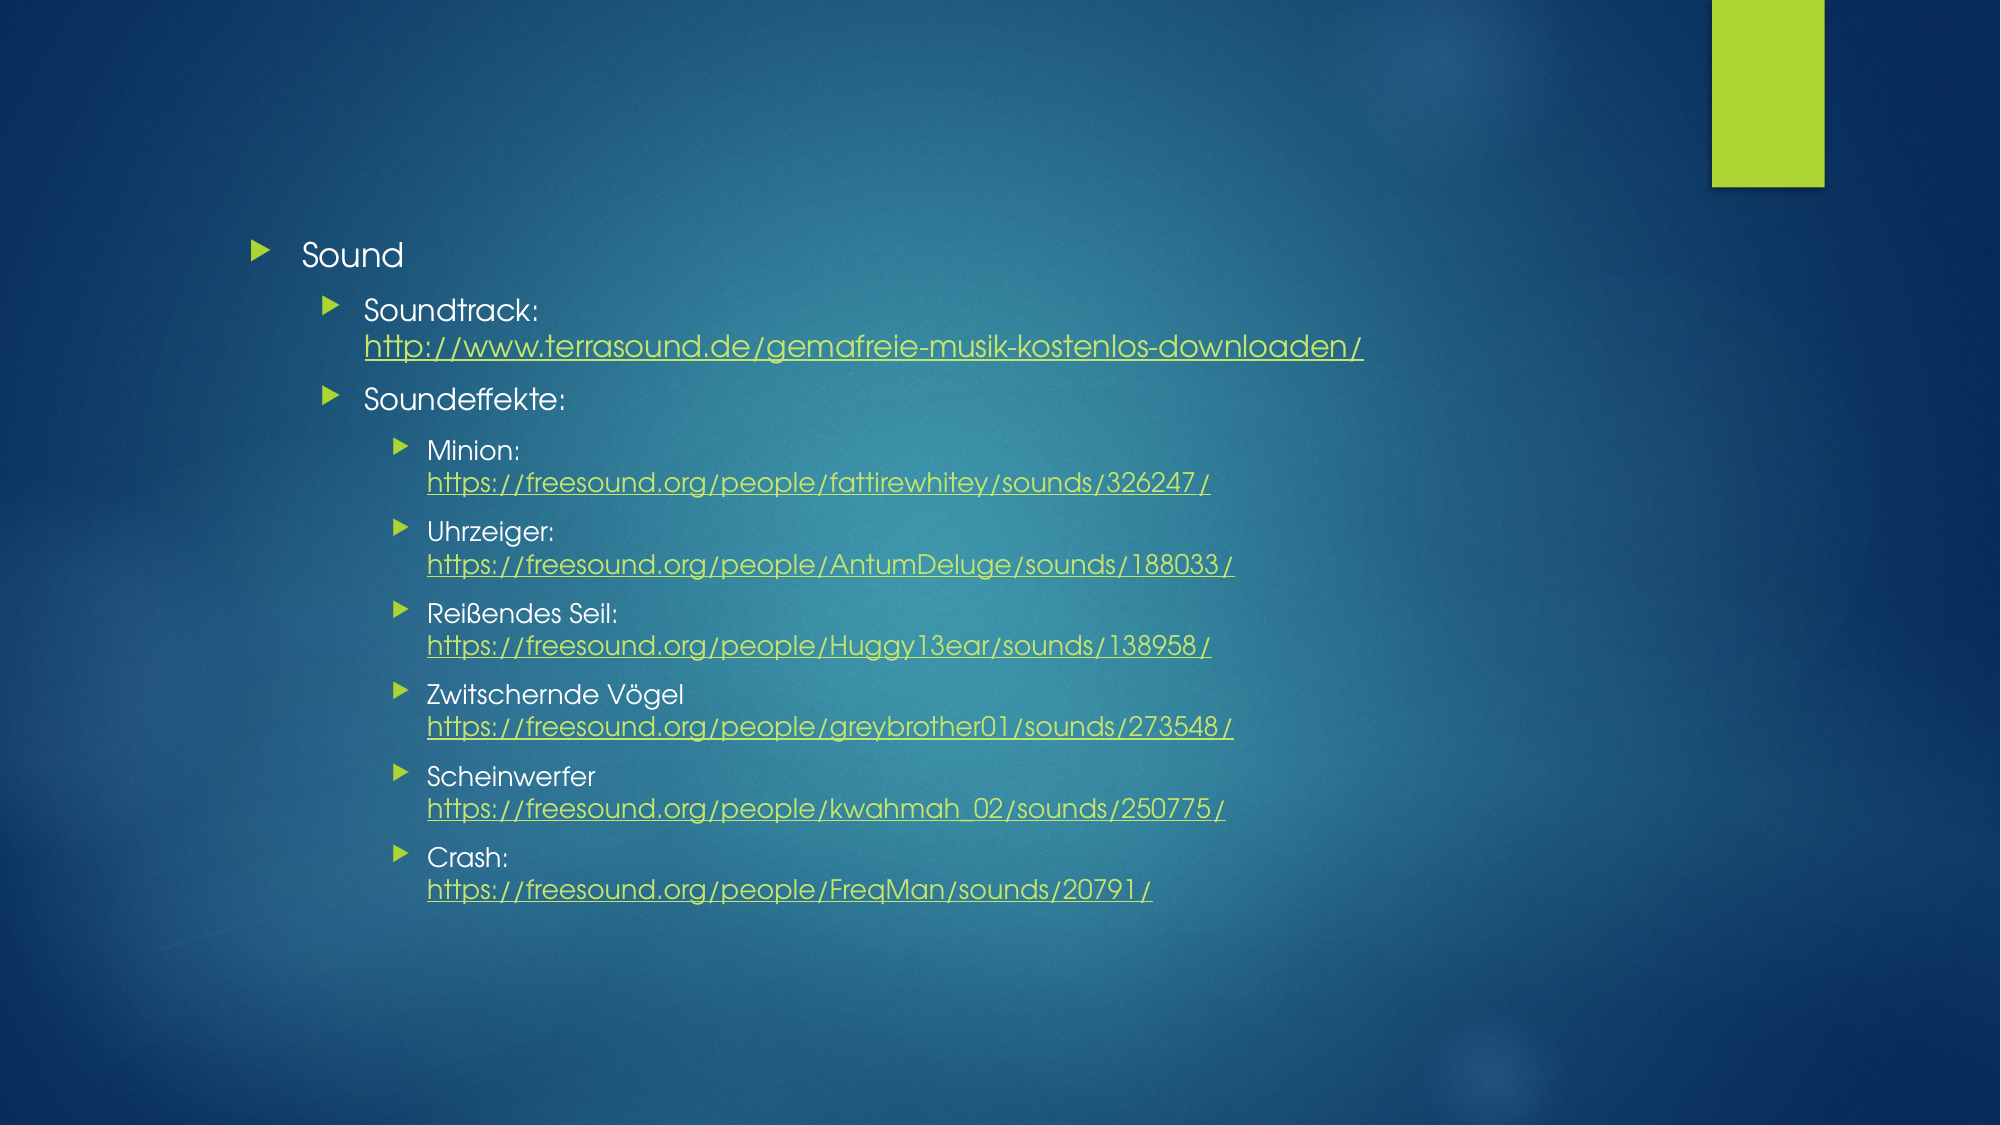

Sound
Soundtrack:
http://www.terrasound.de/gemafreie-musik-kostenlos-downloaden/
Soundeffekte:
Minion:
https://freesound.org/people/fattirewhitey/sounds/326247/
Uhrzeiger:
https://freesound.org/people/AntumDeluge/sounds/188033/
Reißendes Seil:
https://freesound.org/people/Huggy13ear/sounds/138958/
Zwitschernde Vögel
https://freesound.org/people/greybrother01/sounds/273548/
Scheinwerfer
https://freesound.org/people/kwahmah_02/sounds/250775/
Crash:
https://freesound.org/people/FreqMan/sounds/20791/